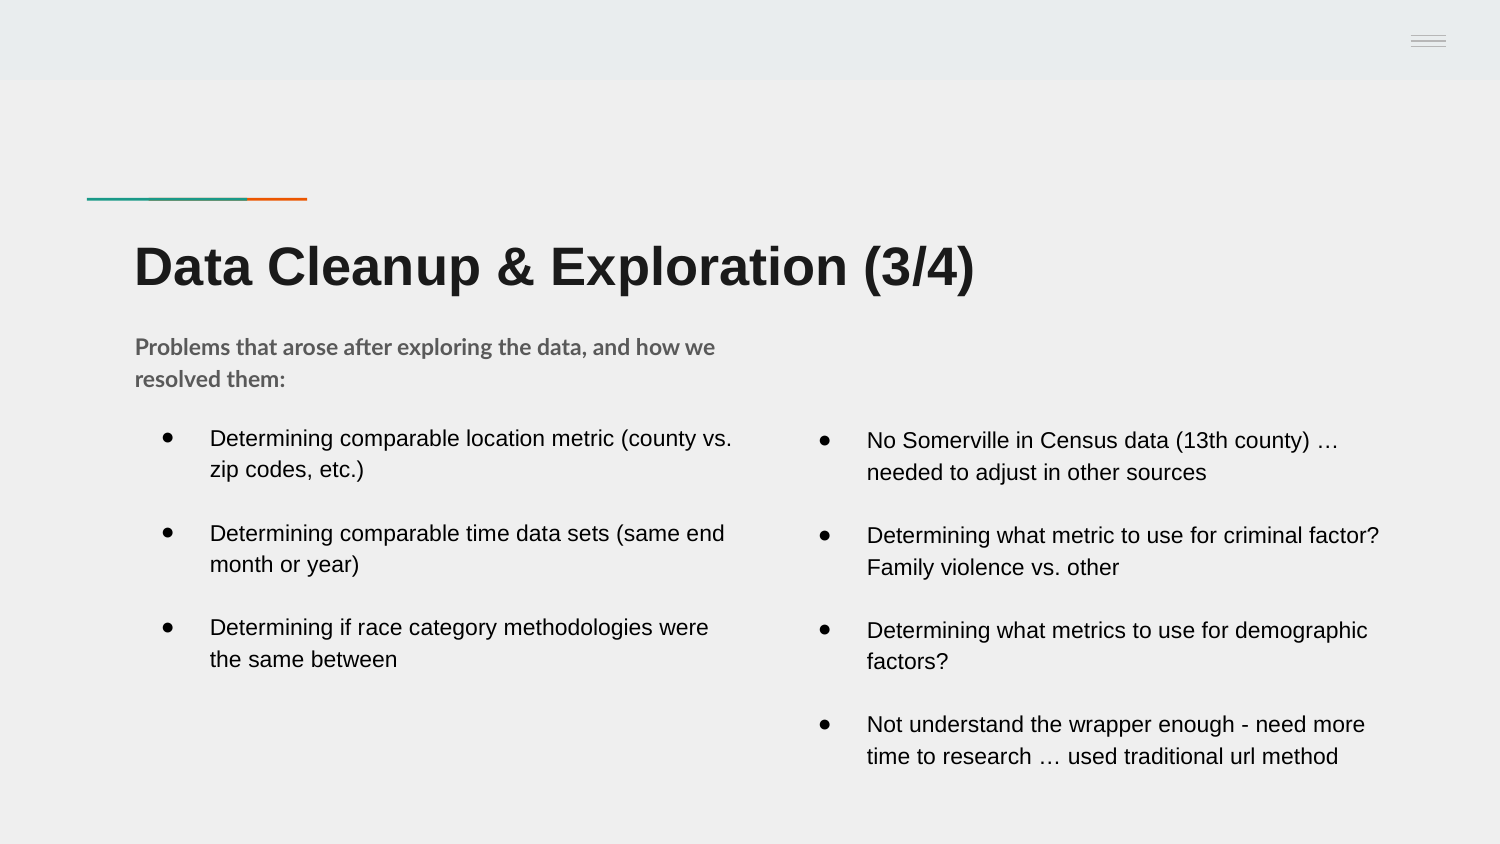

# Data Cleanup & Exploration (3/4)

Problems that arose after exploring the data, and how we resolved them:
Determining comparable location metric (county vs. zip codes, etc.)
Determining comparable time data sets (same end month or year)
Determining if race category methodologies were the same between

No Somerville in Census data (13th county) … needed to adjust in other sources
Determining what metric to use for criminal factor? Family violence vs. other
Determining what metrics to use for demographic factors?
Not understand the wrapper enough - need more time to research … used traditional url method